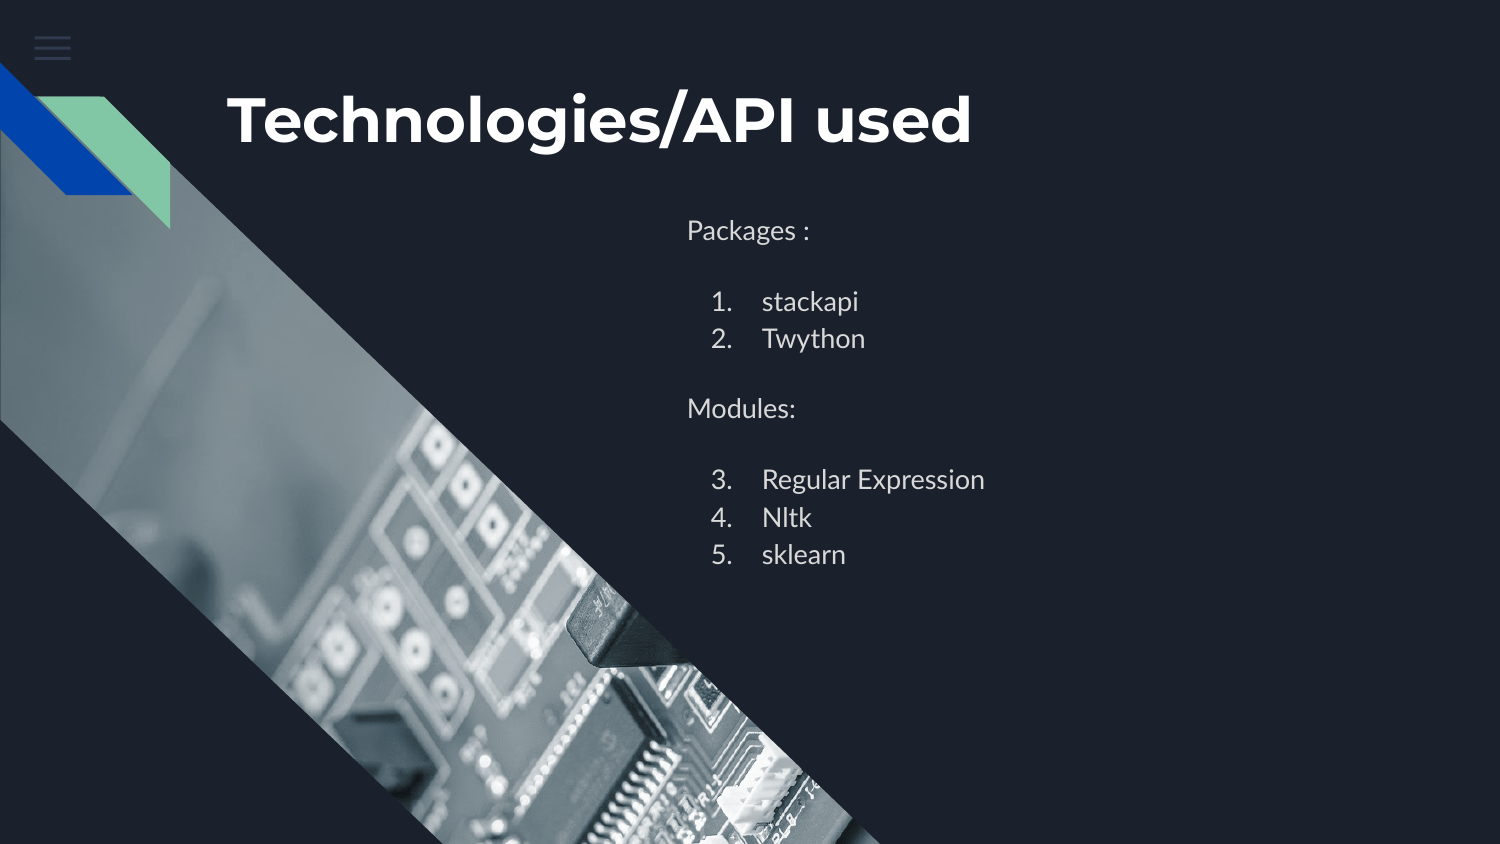

# Technologies/API used
Packages :
stackapi
Twython
Modules:
Regular Expression
Nltk
sklearn